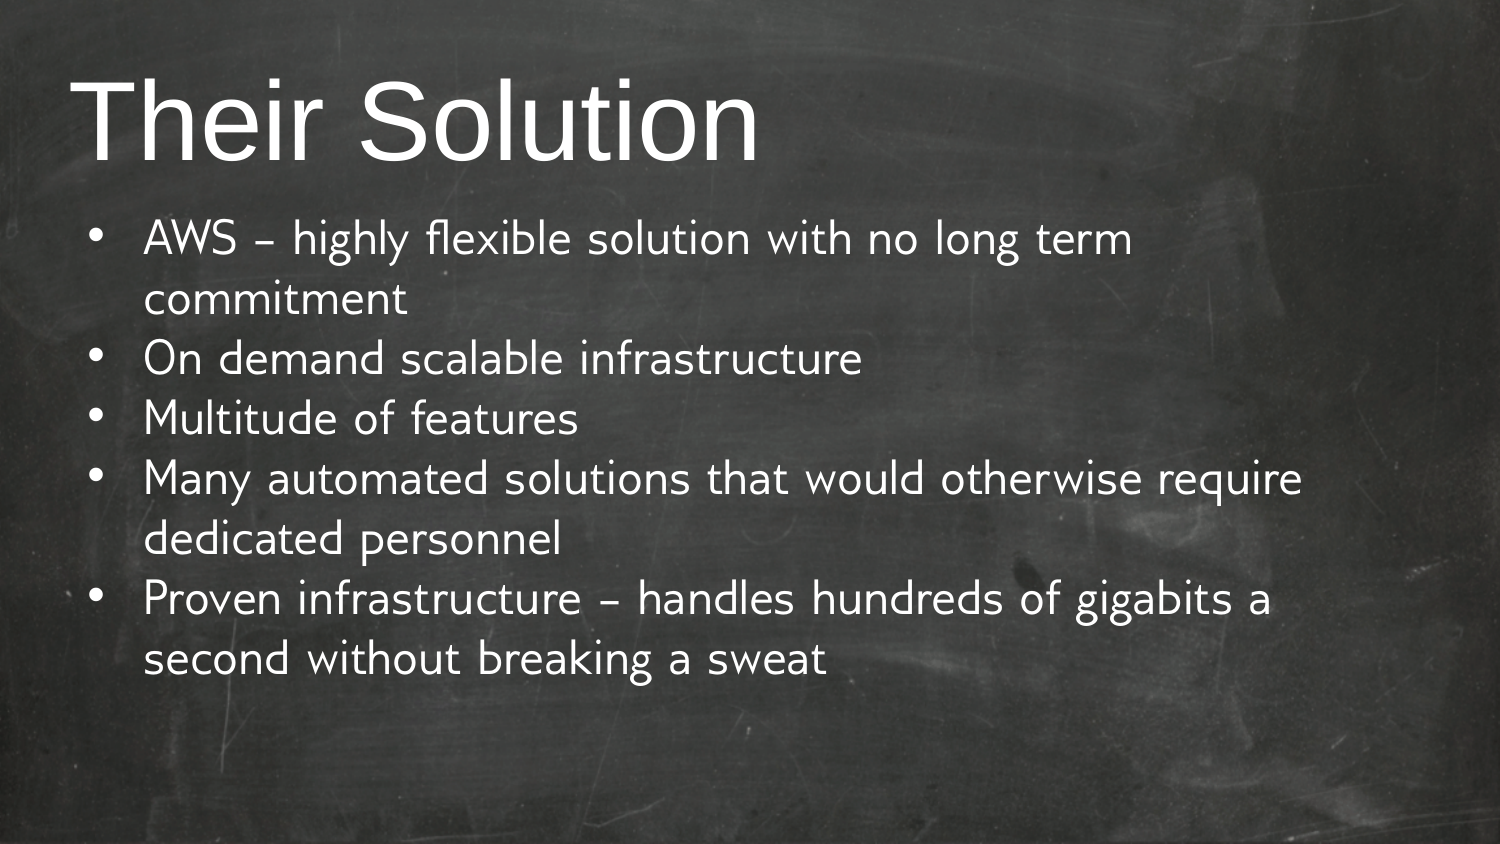

# Their Solution
AWS – highly flexible solution with no long term commitment
On demand scalable infrastructure
Multitude of features
Many automated solutions that would otherwise require dedicated personnel
Proven infrastructure – handles hundreds of gigabits a second without breaking a sweat